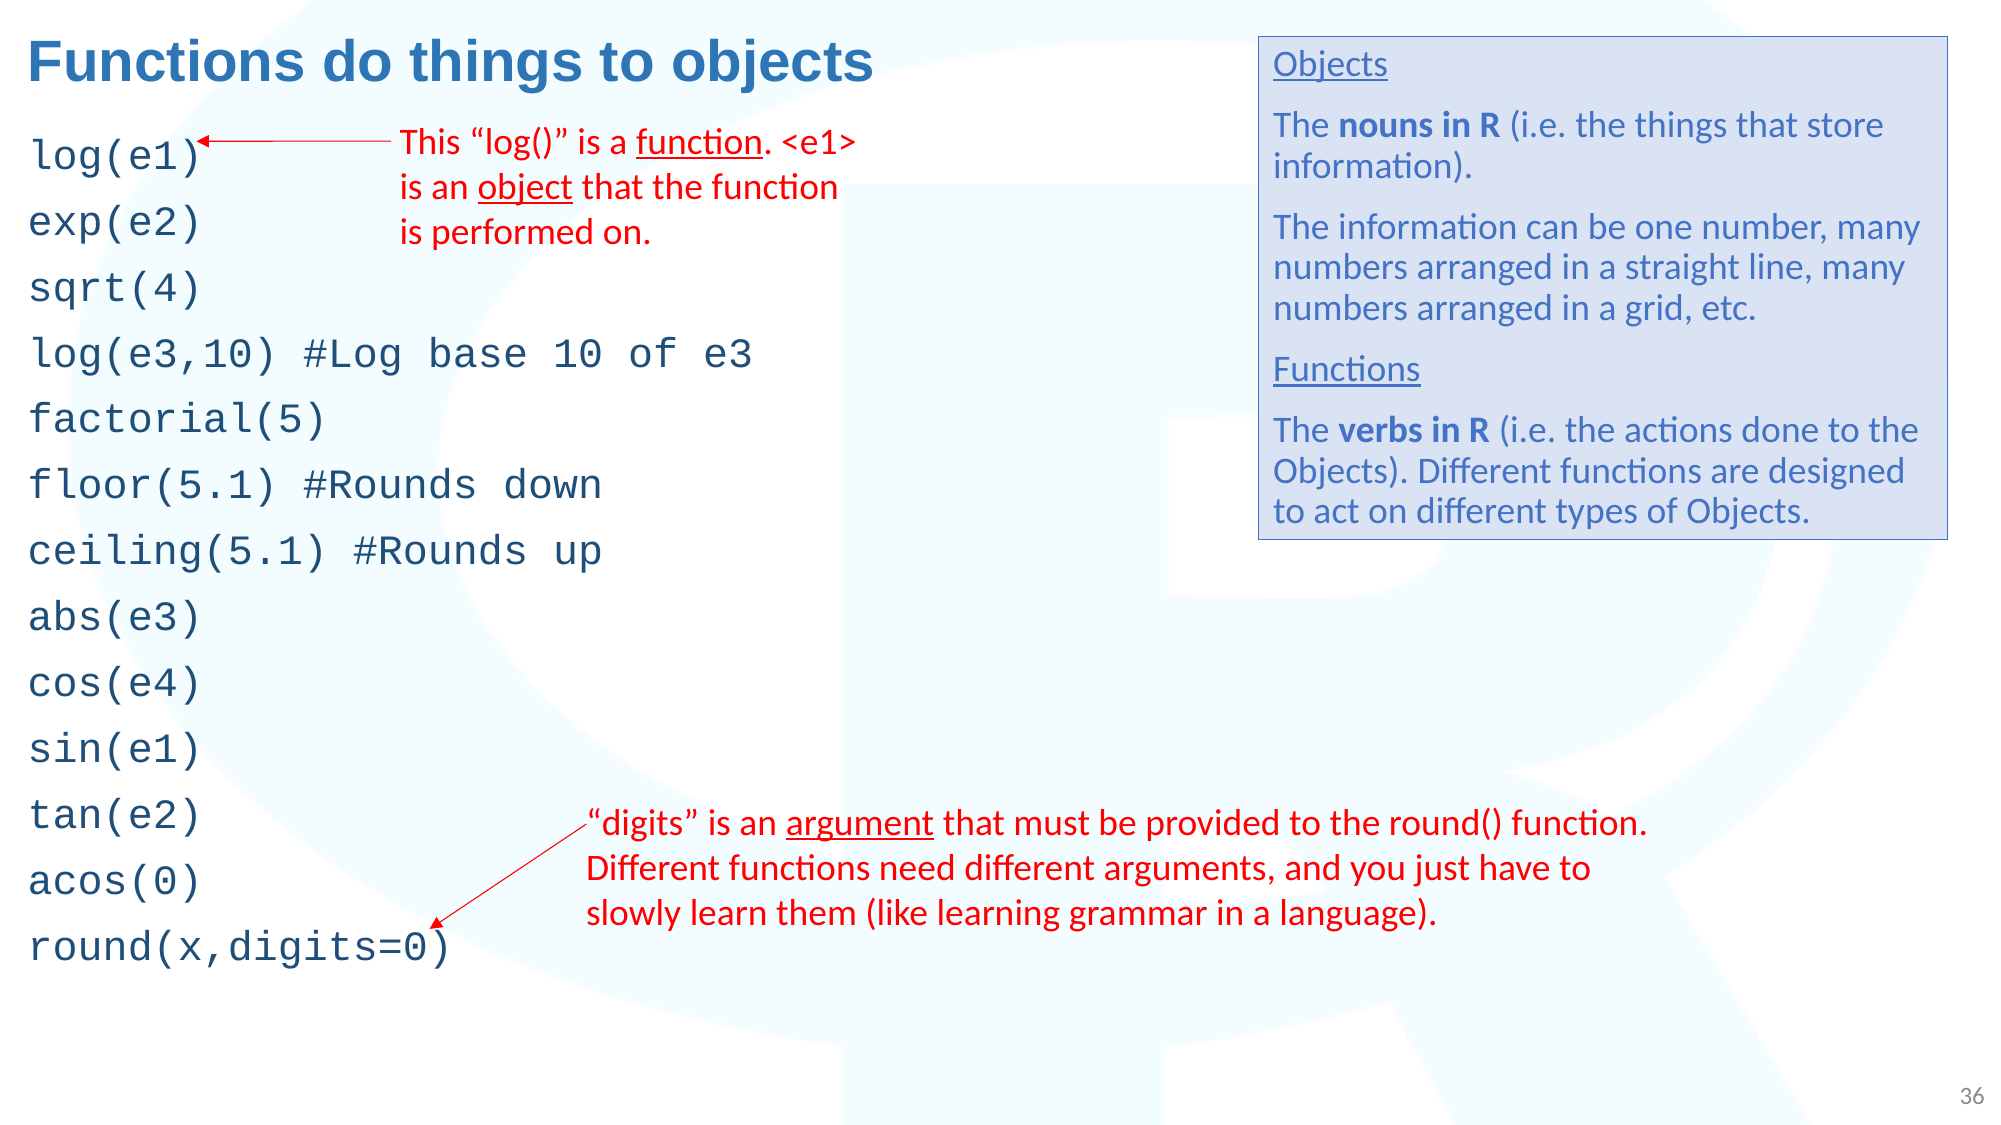

# Functions do things to objects
Objects
The nouns in R (i.e. the things that store information).
The information can be one number, many numbers arranged in a straight line, many numbers arranged in a grid, etc.
Functions
The verbs in R (i.e. the actions done to the Objects). Different functions are designed  to act on different types of Objects.
This “log()” is a function. <e1> is an object that the function is performed on.
log(e1)
exp(e2)
sqrt(4)
log(e3,10) #Log base 10 of e3
factorial(5)
floor(5.1) #Rounds down
ceiling(5.1) #Rounds up
abs(e3)
cos(e4)
sin(e1)
tan(e2)
acos(0)
round(x,digits=0)
“digits” is an argument that must be provided to the round() function. Different functions need different arguments, and you just have to slowly learn them (like learning grammar in a language).
36